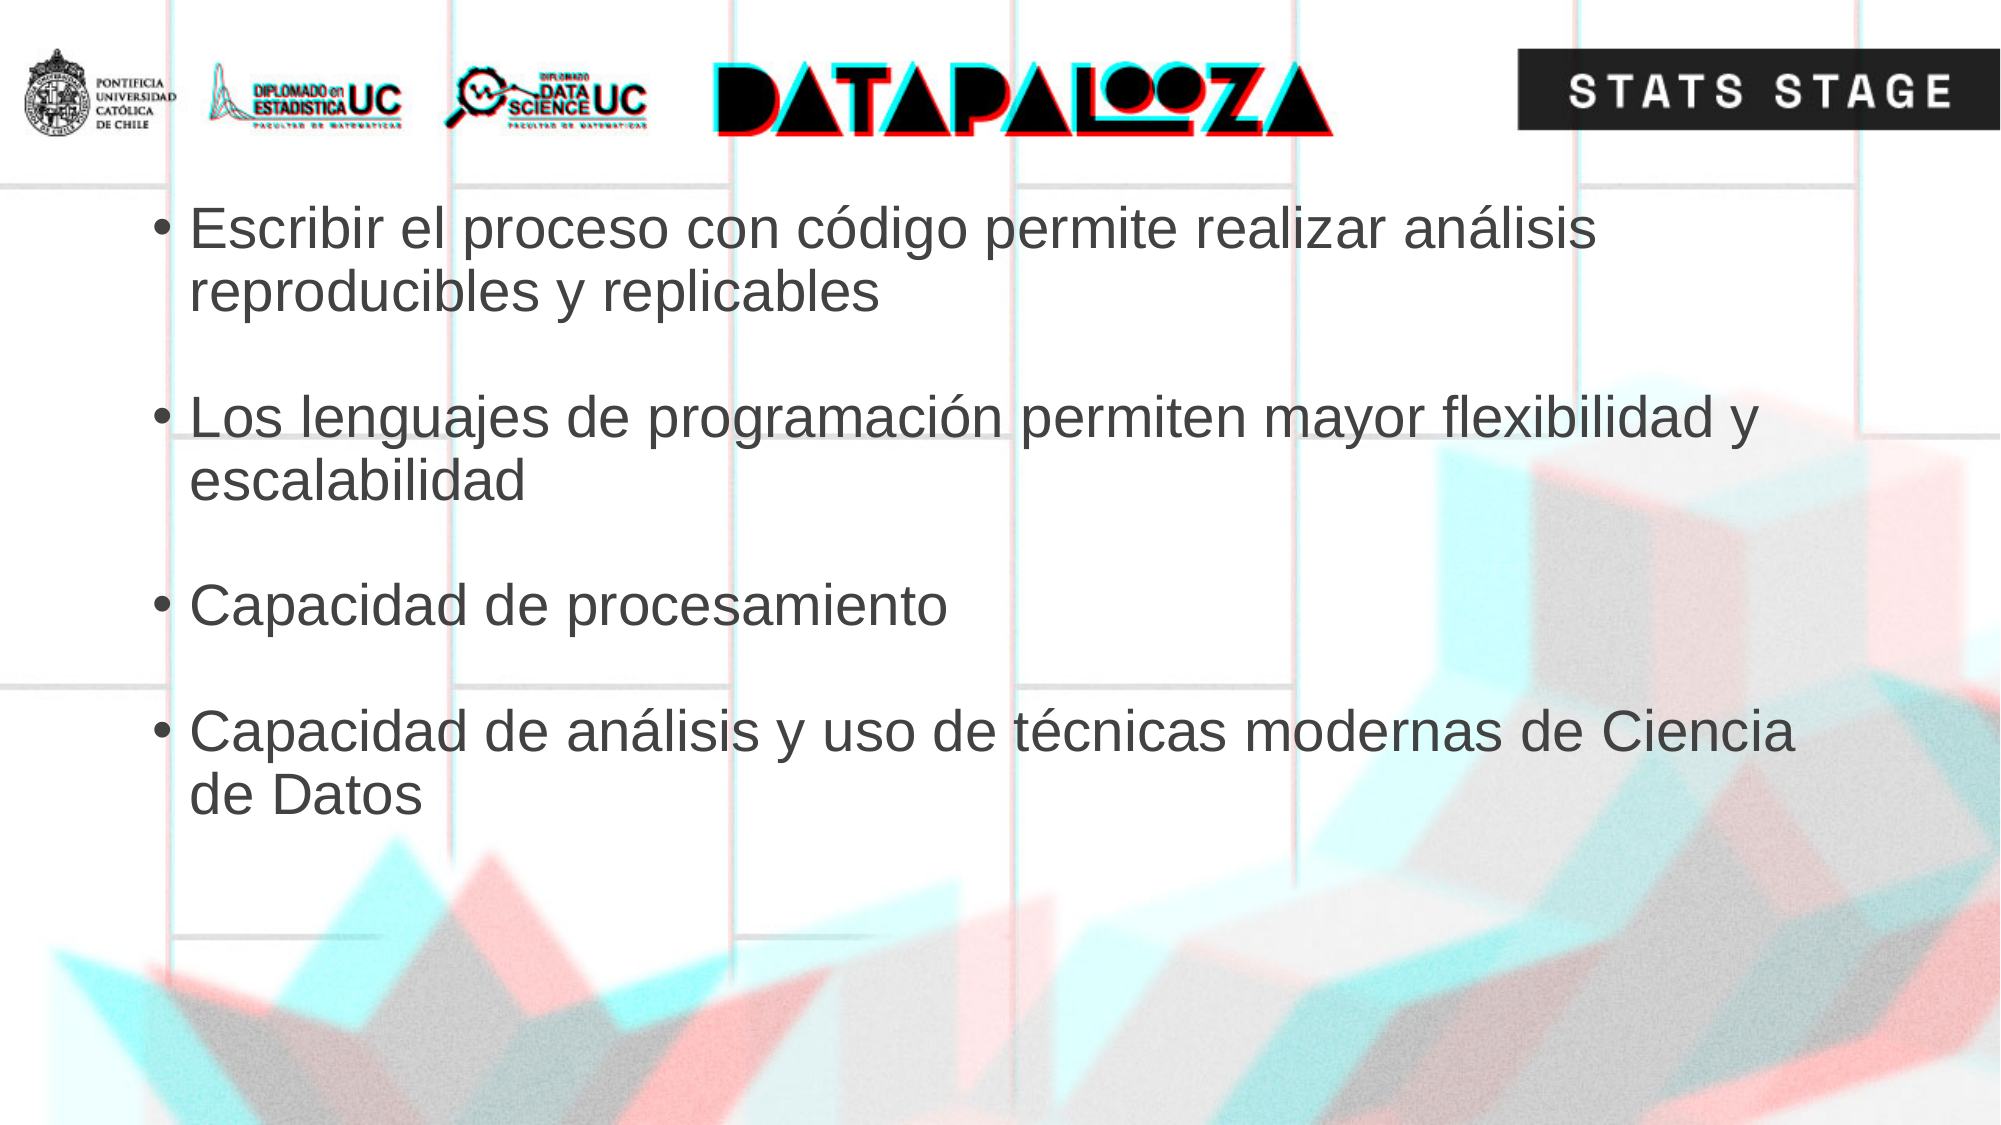

Escribir el proceso con código permite realizar análisis reproducibles y replicables

Los lenguajes de programación permiten mayor flexibilidad y escalabilidad

Capacidad de procesamiento

Capacidad de análisis y uso de técnicas modernas de Ciencia de Datos